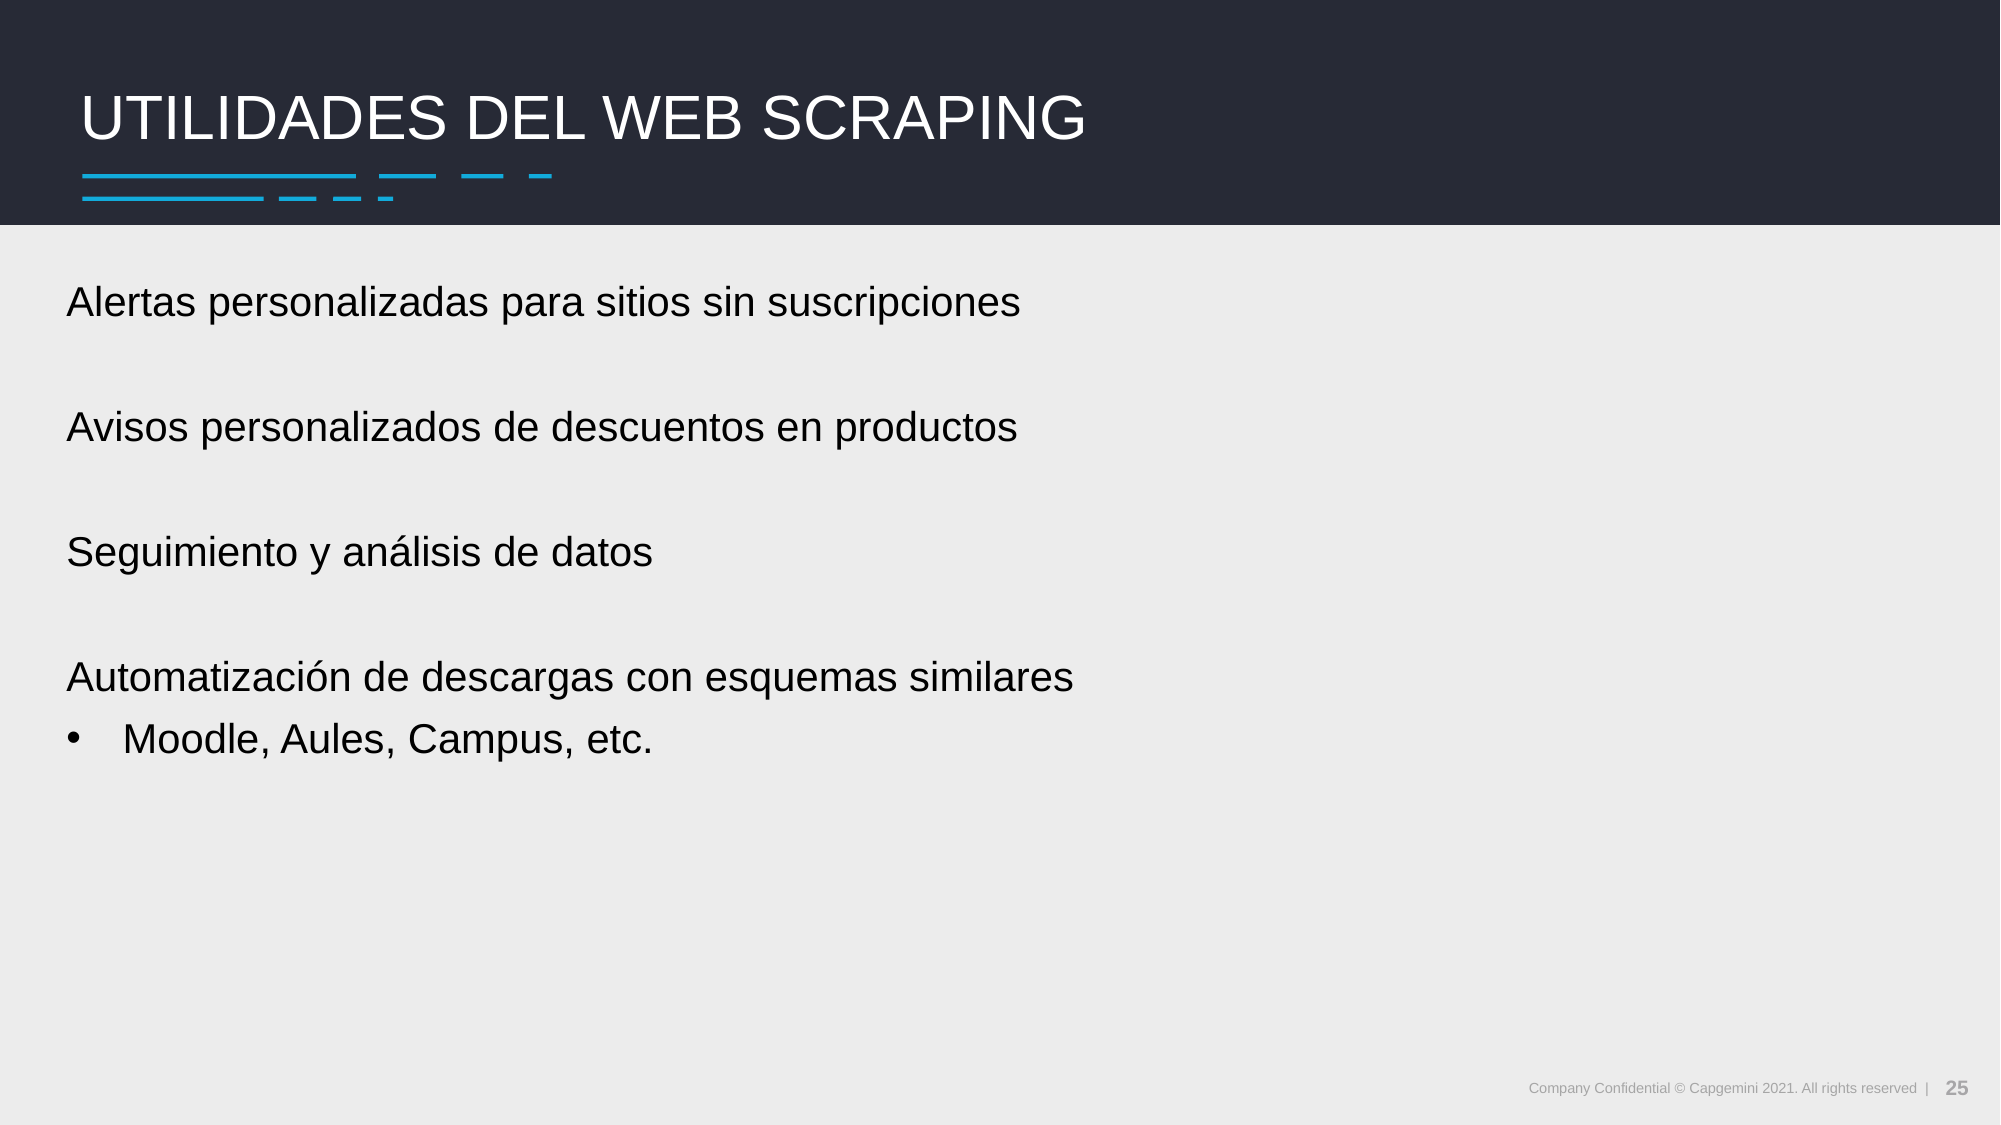

# Utilidades del web scraping
Qué es web scraping
UTILIDADES DEL WEB SCRAPING

Alertas personalizadas para sitios sin suscripciones

Avisos personalizados de descuentos en productos

Seguimiento y análisis de datos

Automatización de descargas con esquemas similares
Moodle, Aules, Campus, etc.
25